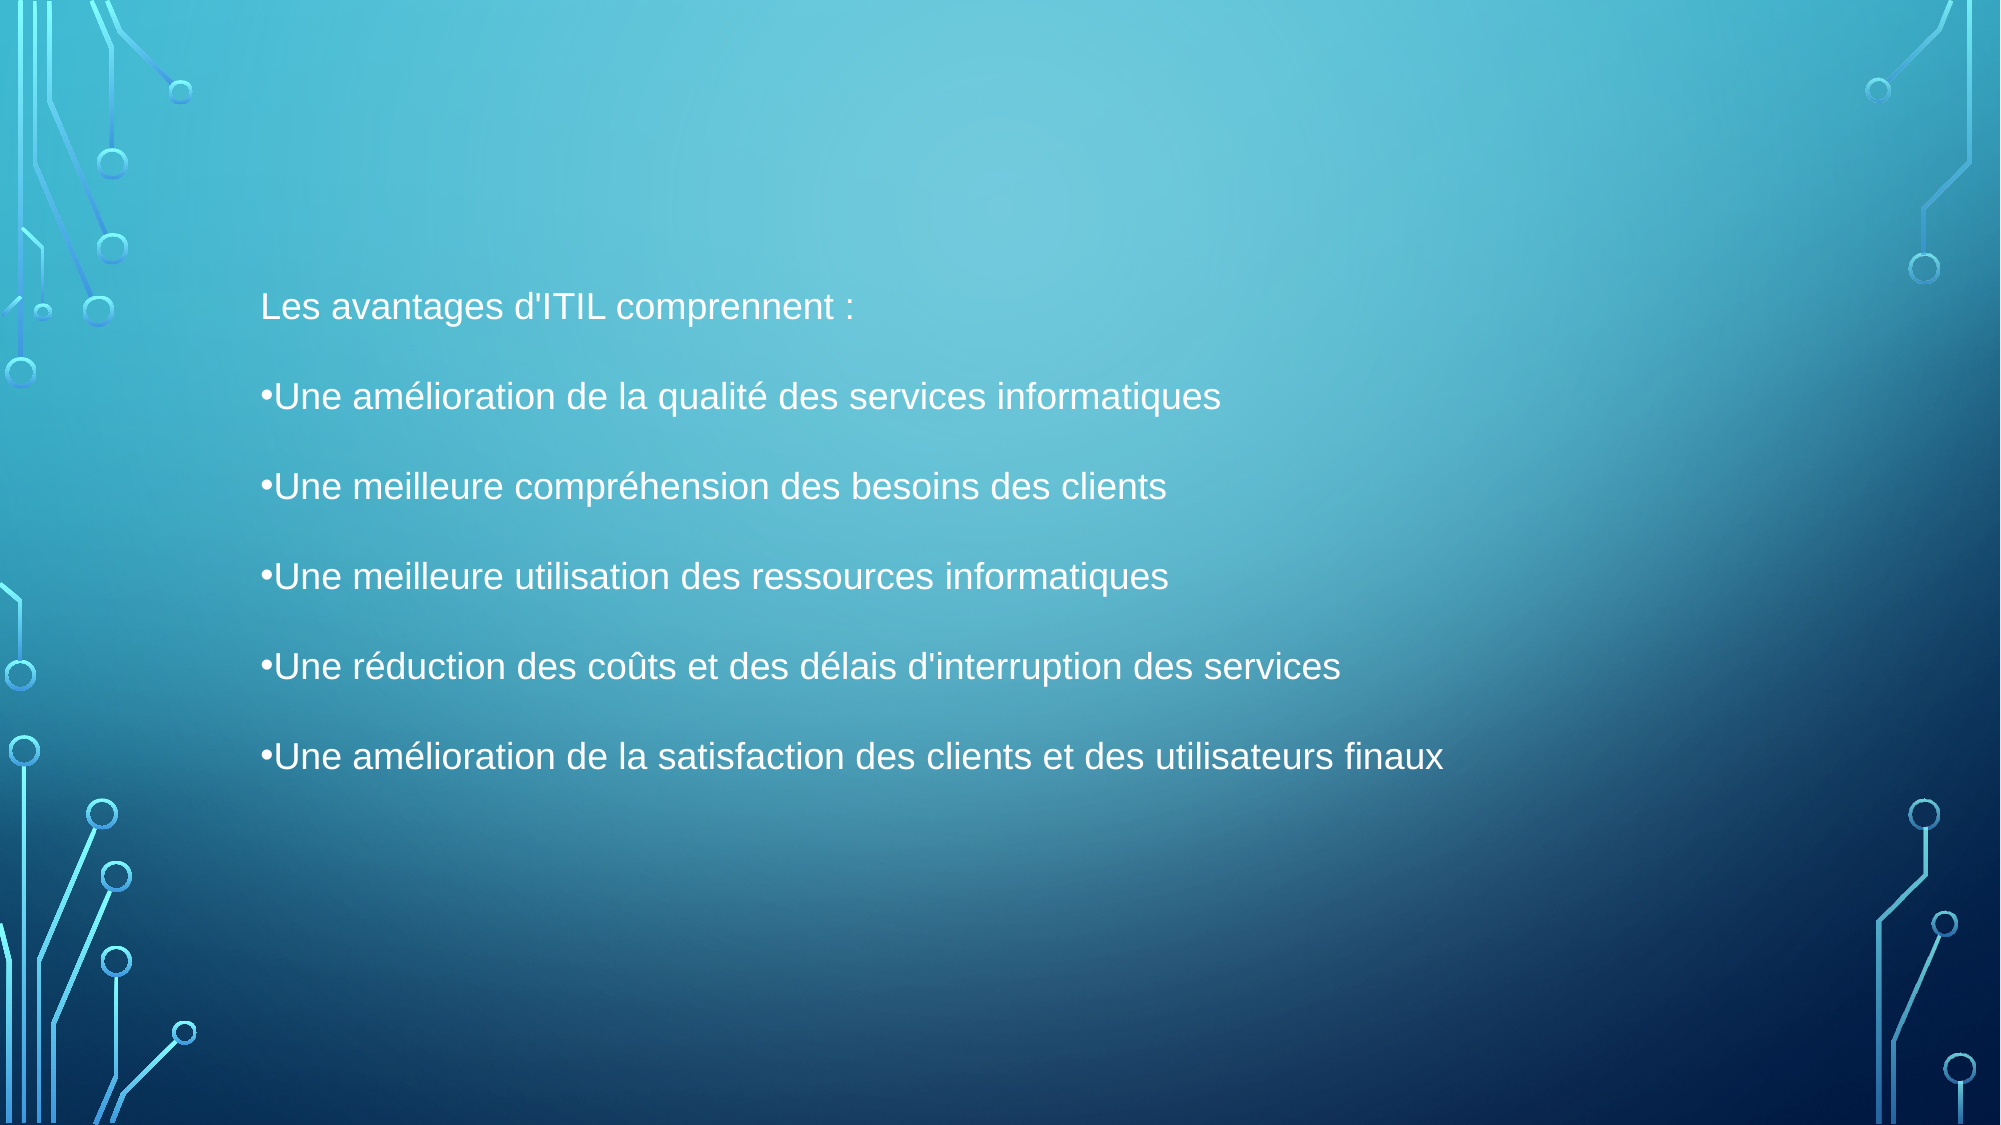

Les avantages d'ITIL comprennent :

Une amélioration de la qualité des services informatiques

Une meilleure compréhension des besoins des clients

Une meilleure utilisation des ressources informatiques

Une réduction des coûts et des délais d'interruption des services

Une amélioration de la satisfaction des clients et des utilisateurs finaux